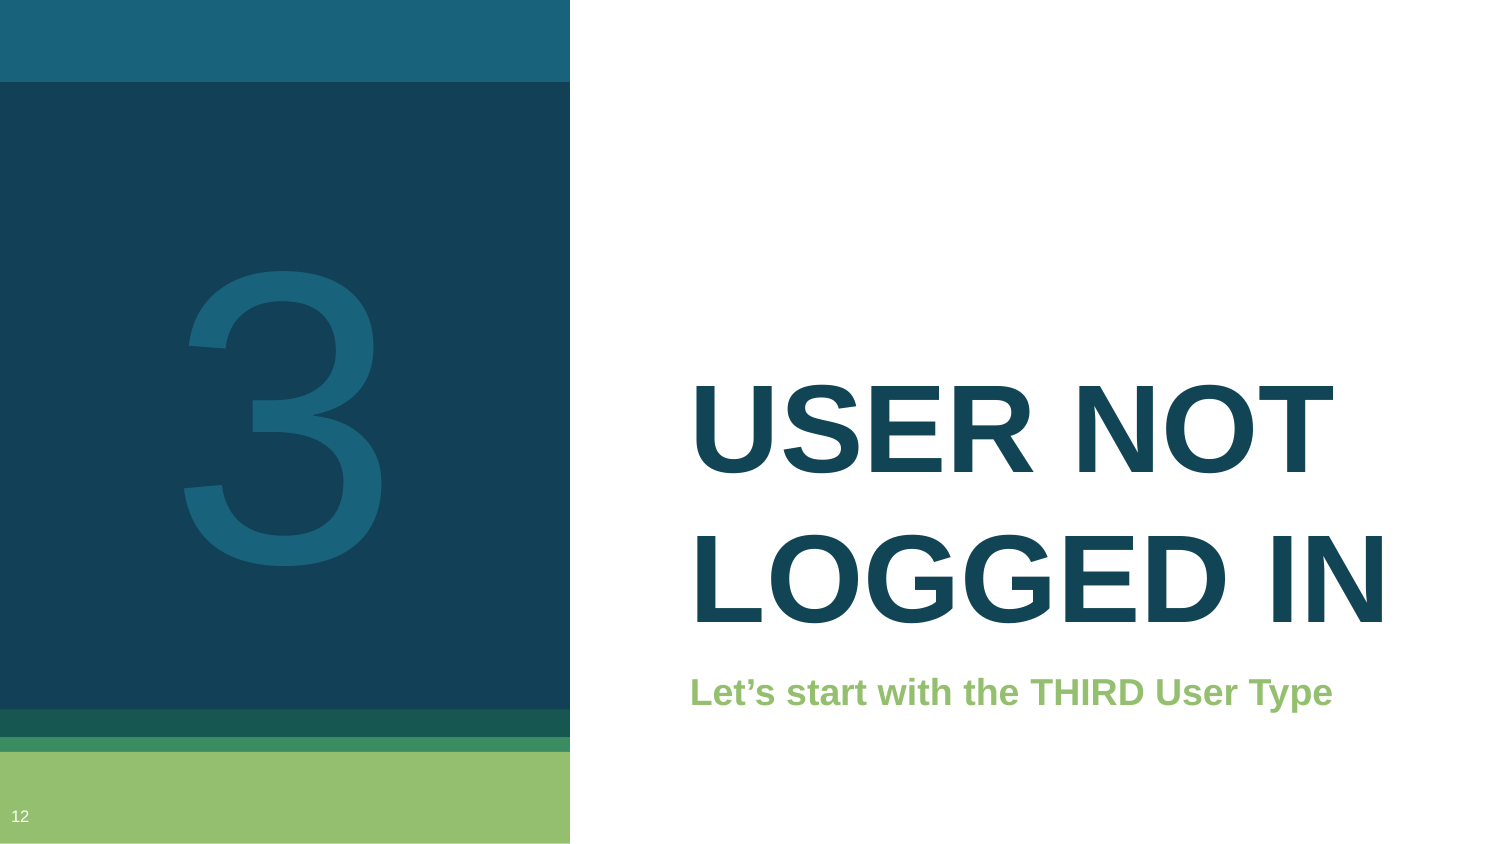

3
# USER NOT LOGGED IN
Let’s start with the THIRD User Type
12